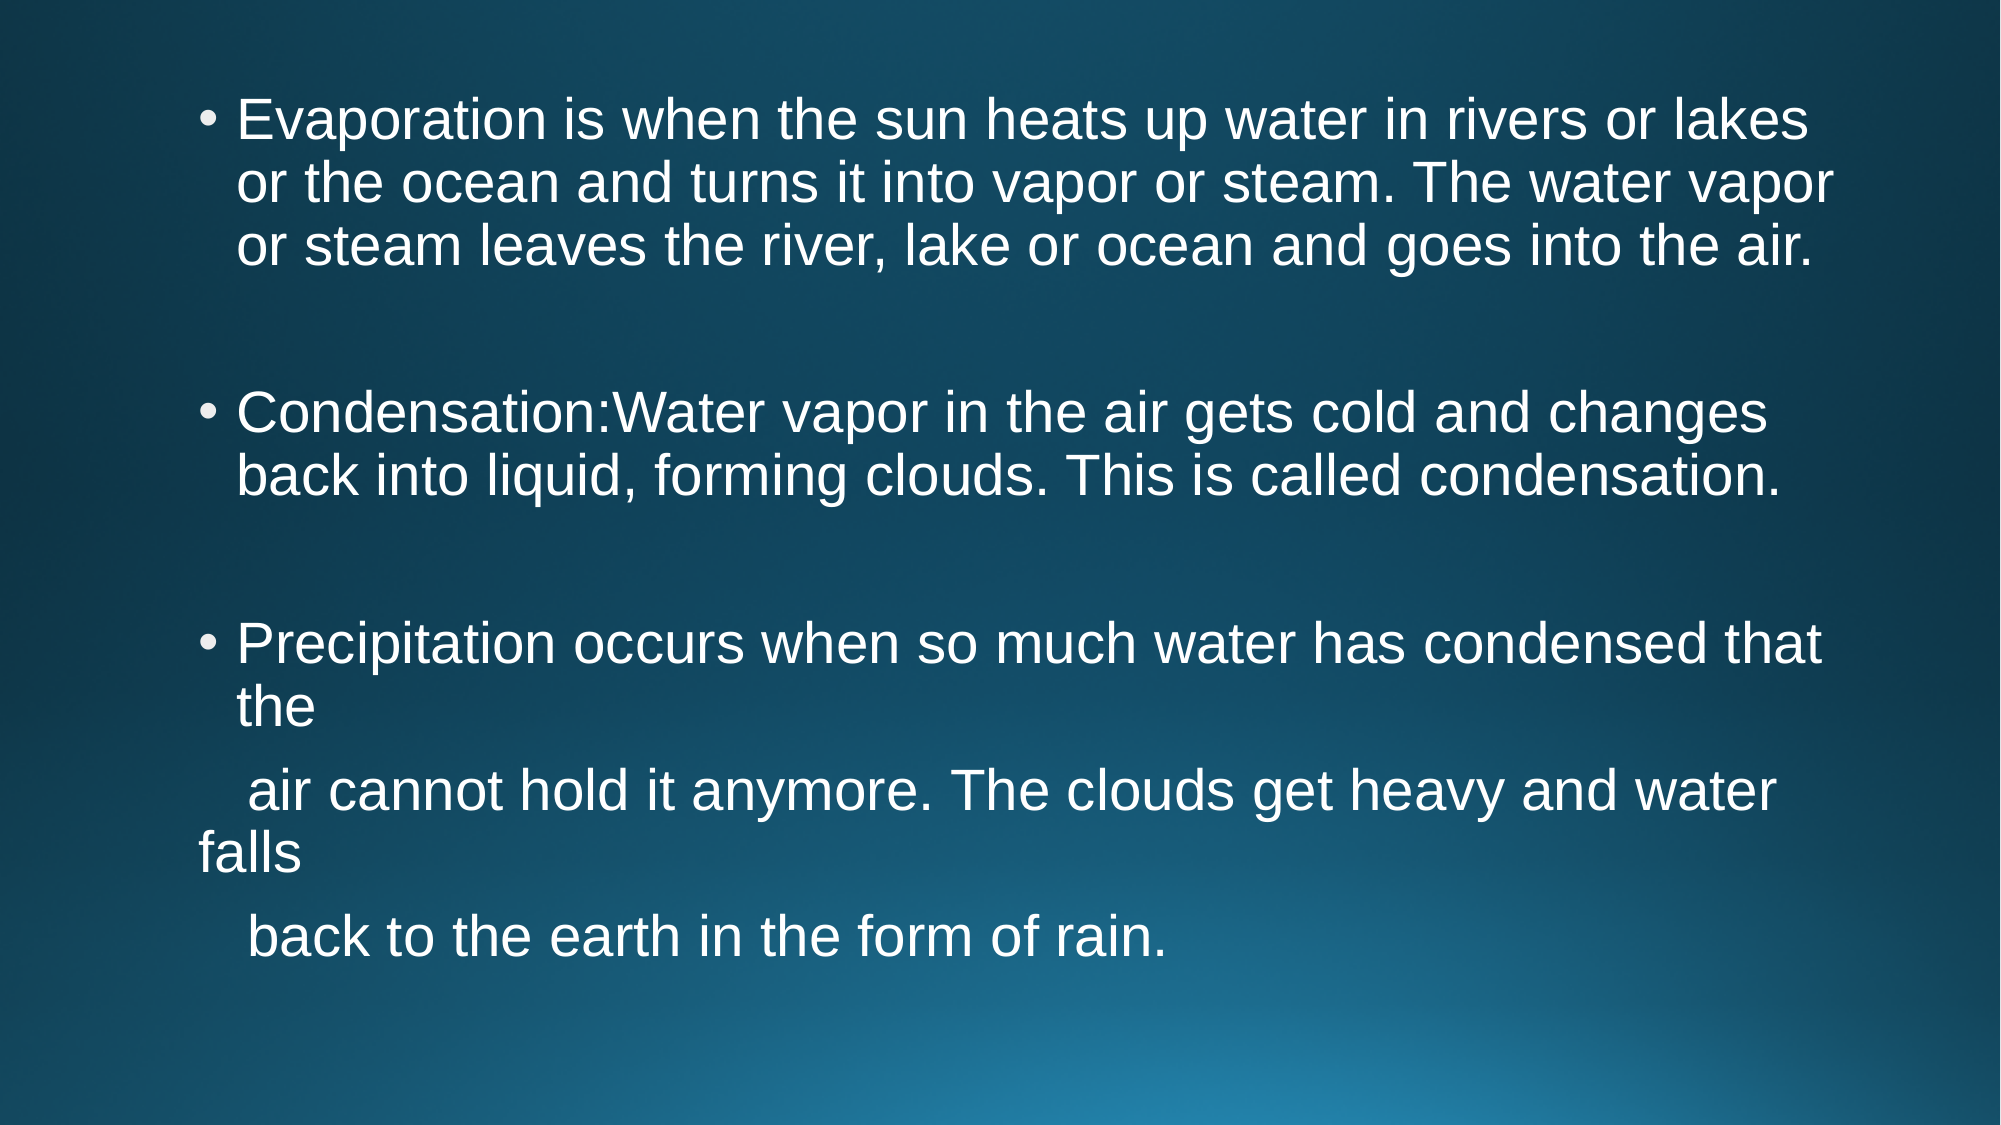

Evaporation is when the sun heats up water in rivers or lakes or the ocean and turns it into vapor or steam. The water vapor or steam leaves the river, lake or ocean and goes into the air.

Condensation:Water vapor in the air gets cold and changes back into liquid, forming clouds. This is called condensation.

Precipitation occurs when so much water has condensed that the
   air cannot hold it anymore. The clouds get heavy and water falls
   back to the earth in the form of rain.